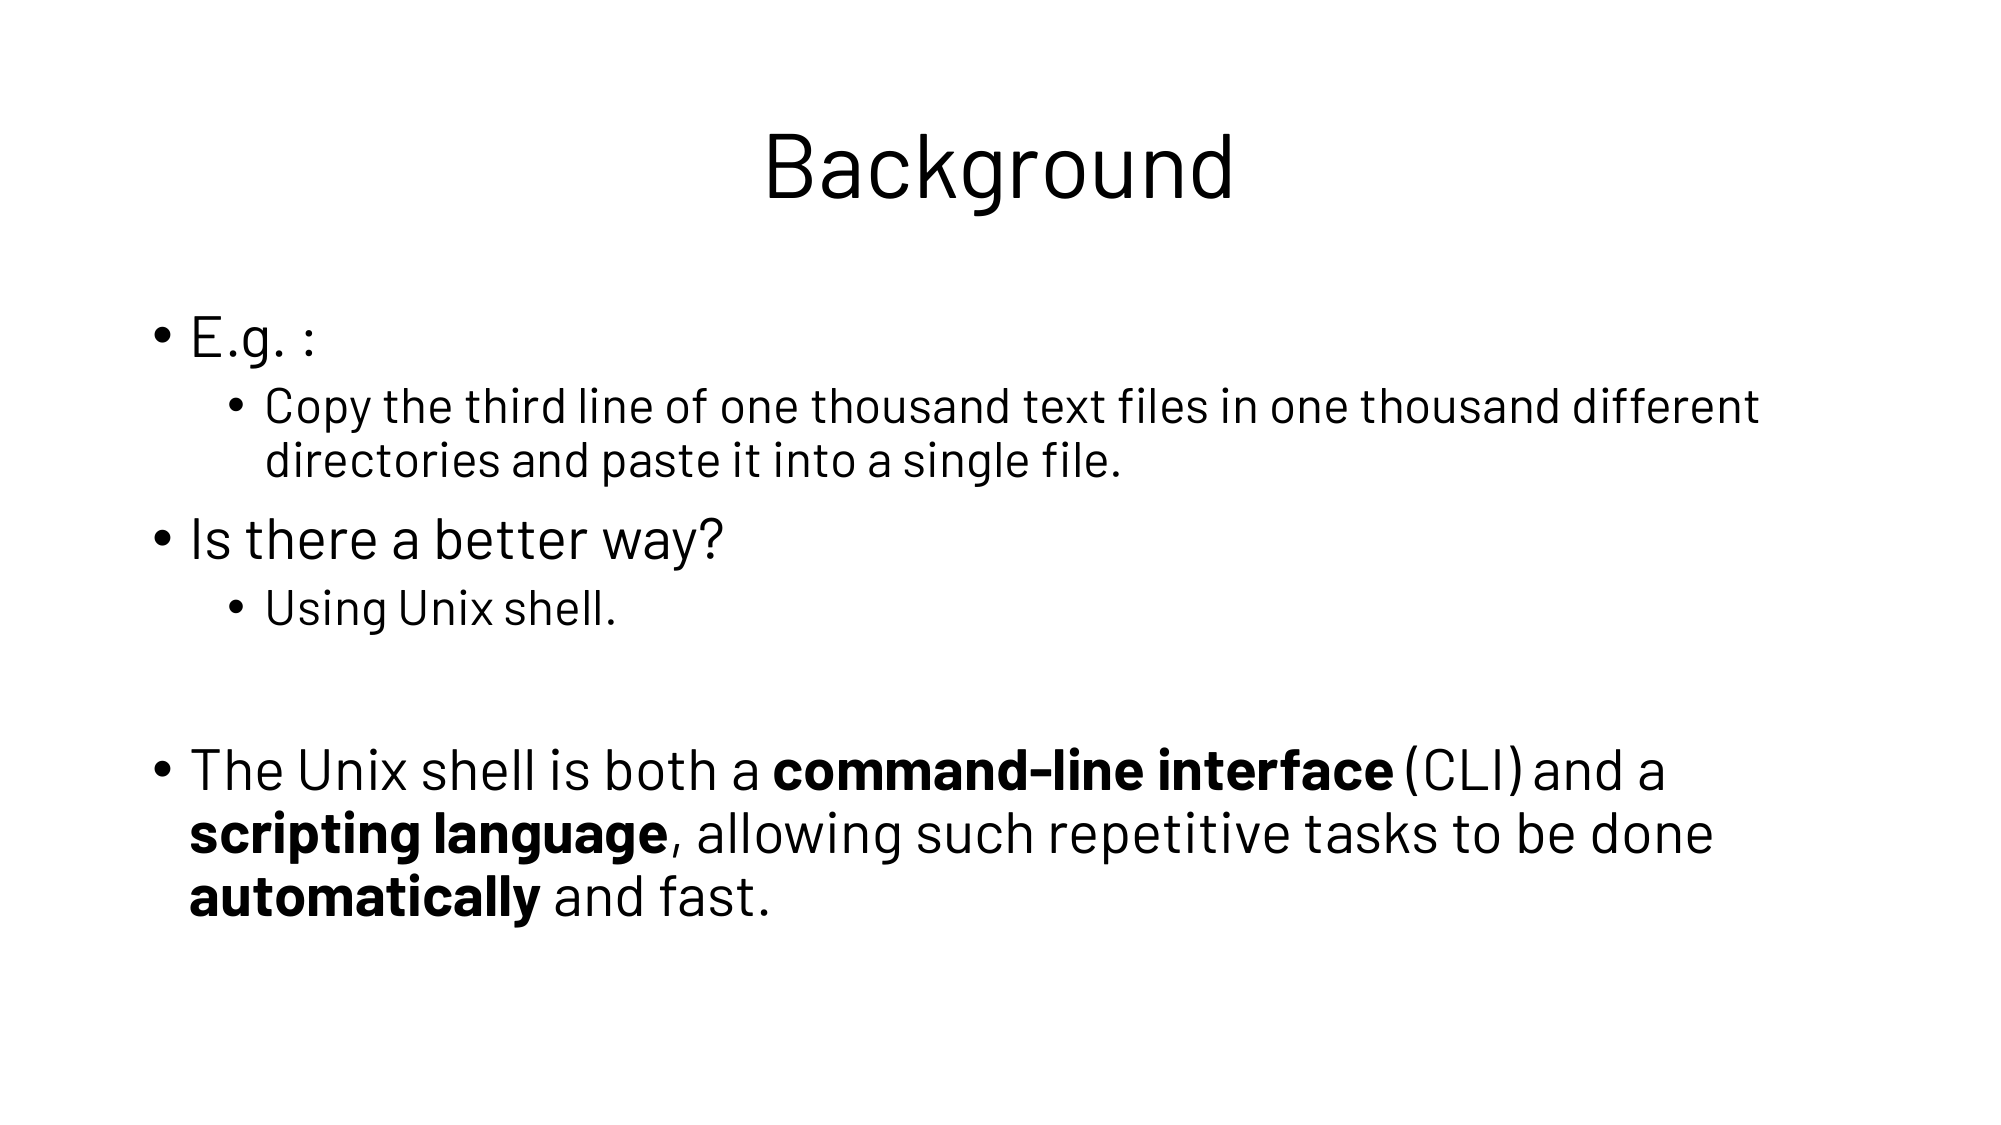

# Background
E.g. :
Copy the third line of one thousand text files in one thousand different directories and paste it into a single file.
Is there a better way?
Using Unix shell.

The Unix shell is both a command-line interface (CLI) and a scripting language, allowing such repetitive tasks to be done automatically and fast.